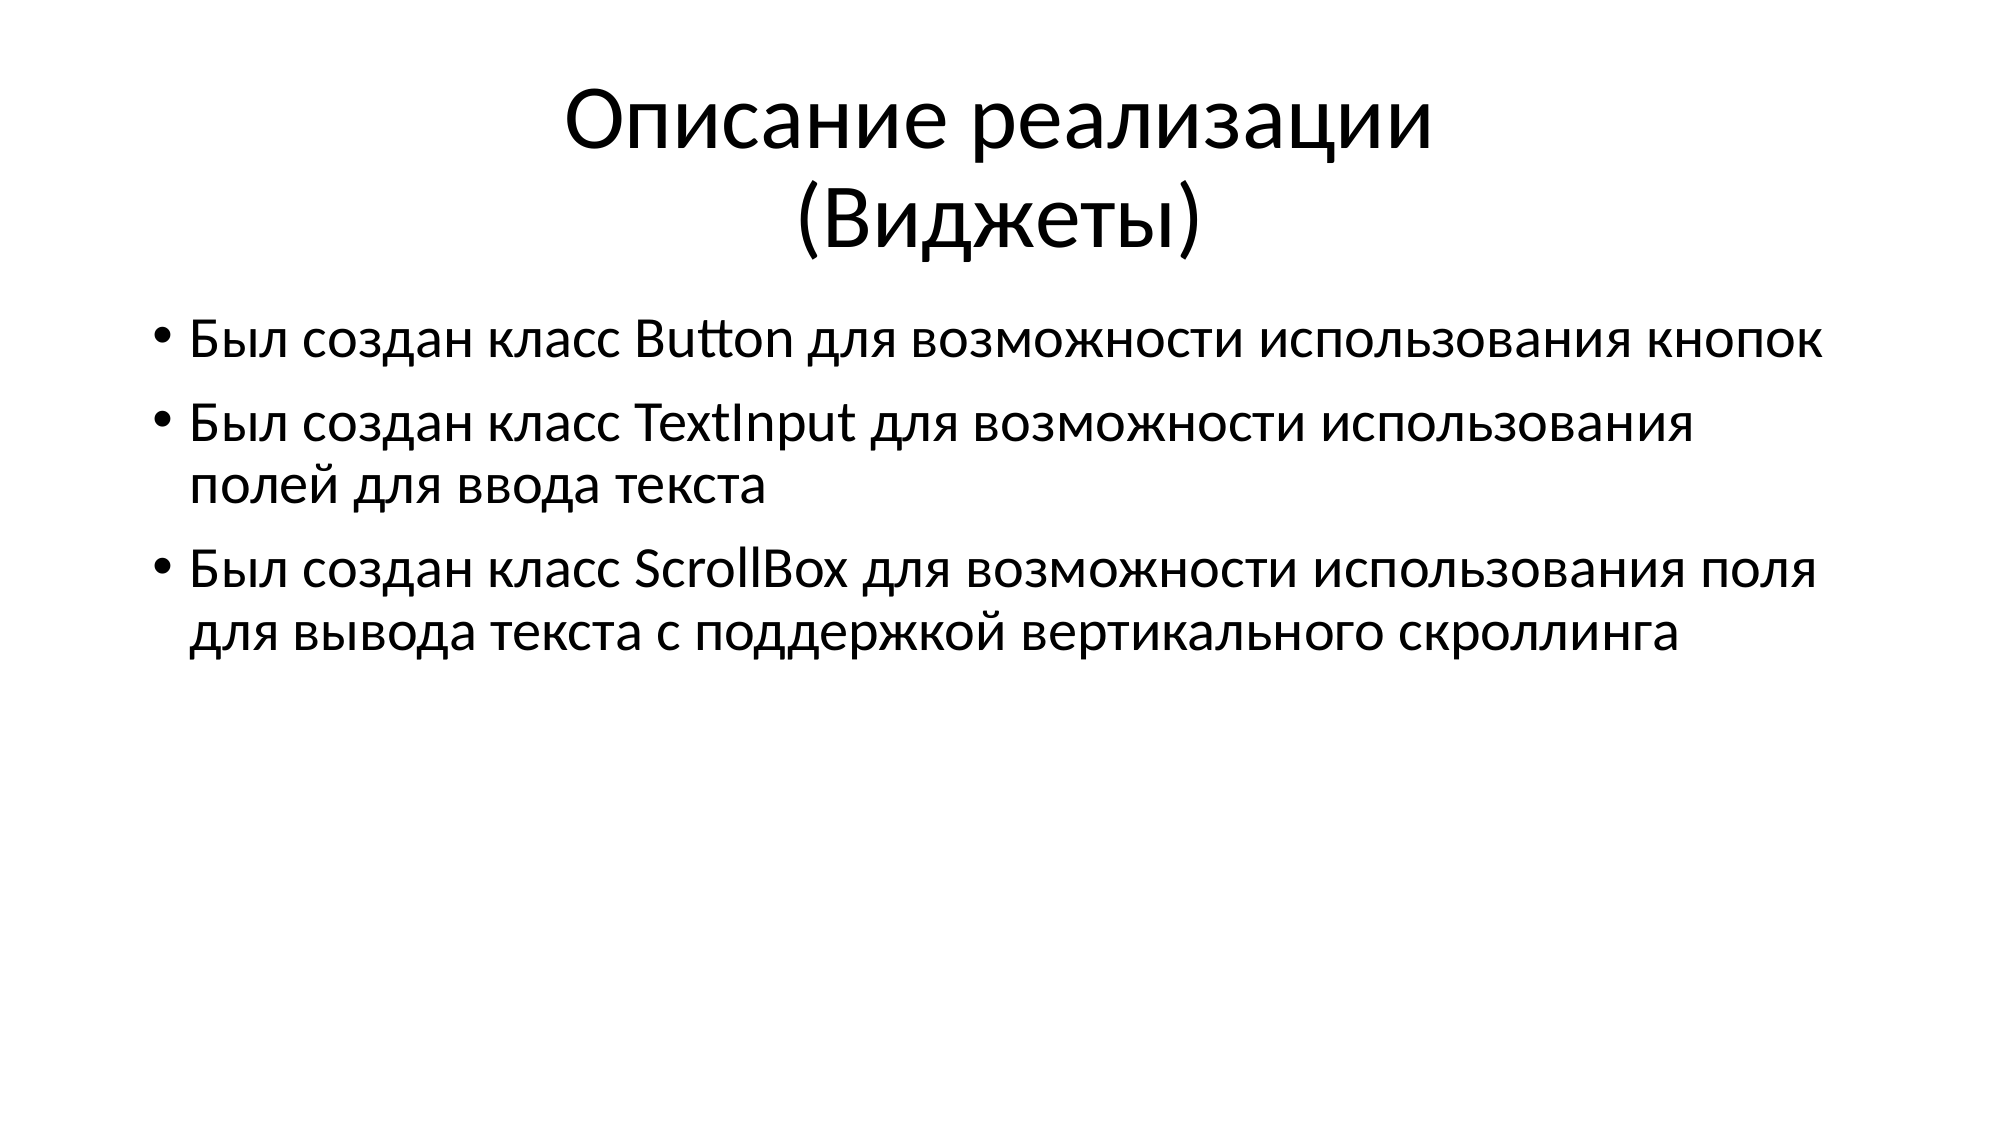

# Описание реализации (Виджеты)
Был создан класс Button для возможности использования кнопок
Был создан класс TextInput для возможности использования полей для ввода текста
Был создан класс ScrollBox для возможности использования поля для вывода текста с поддержкой вертикального скроллинга